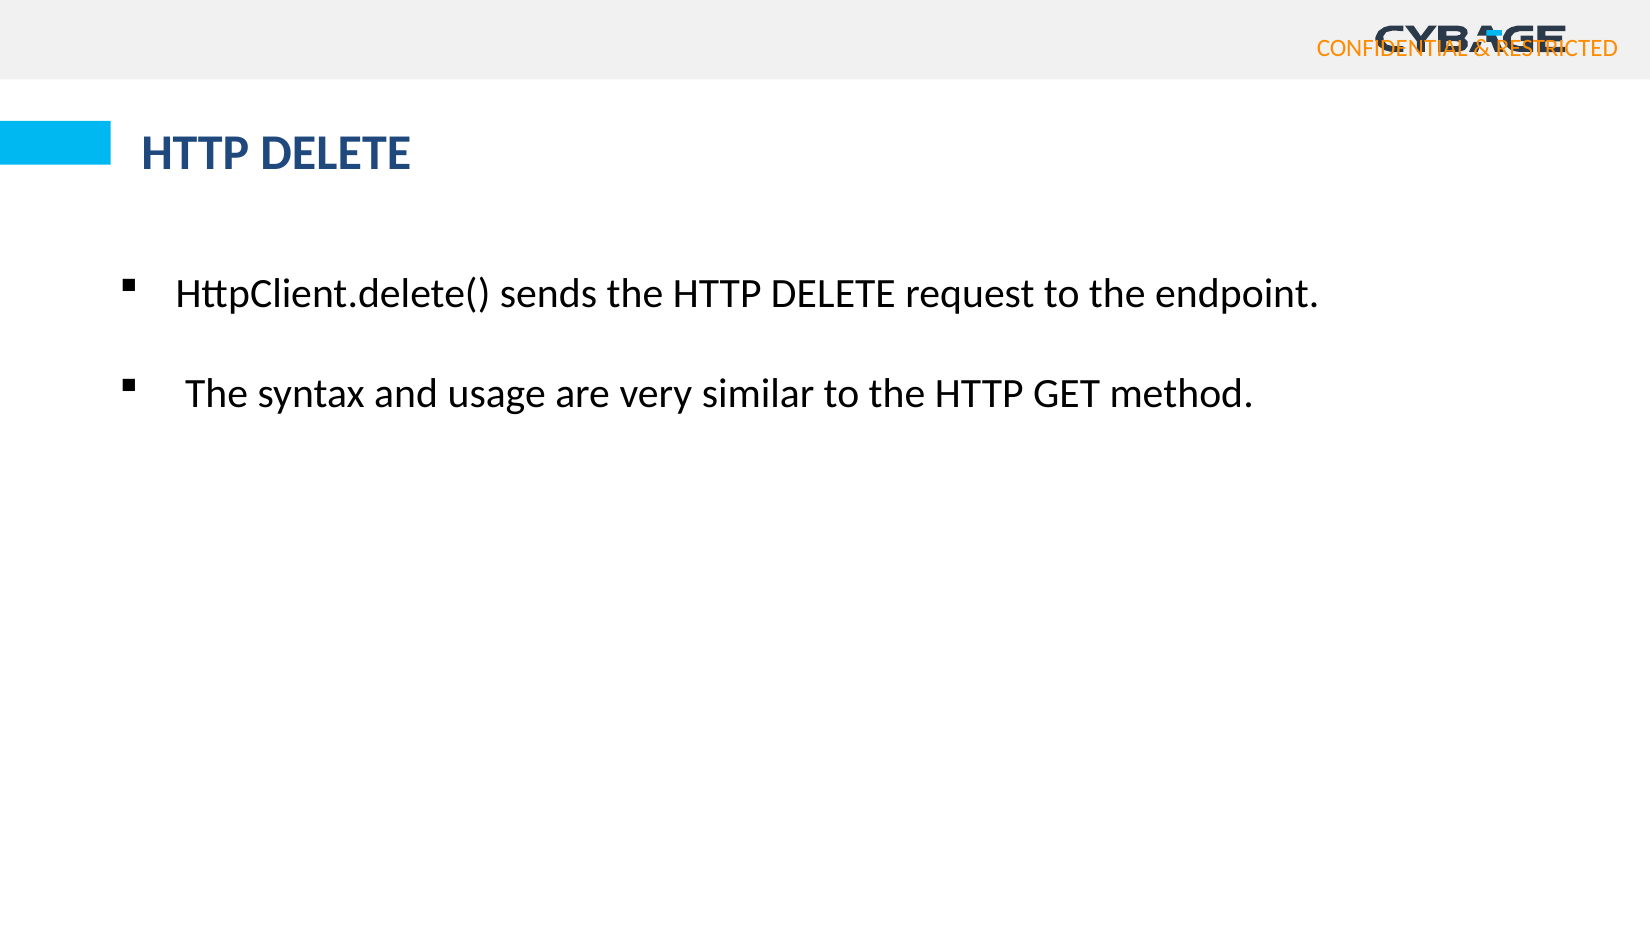

HTTP DELETE

HttpClient.delete() sends the HTTP DELETE request to the endpoint.

 The syntax and usage are very similar to the HTTP GET method.